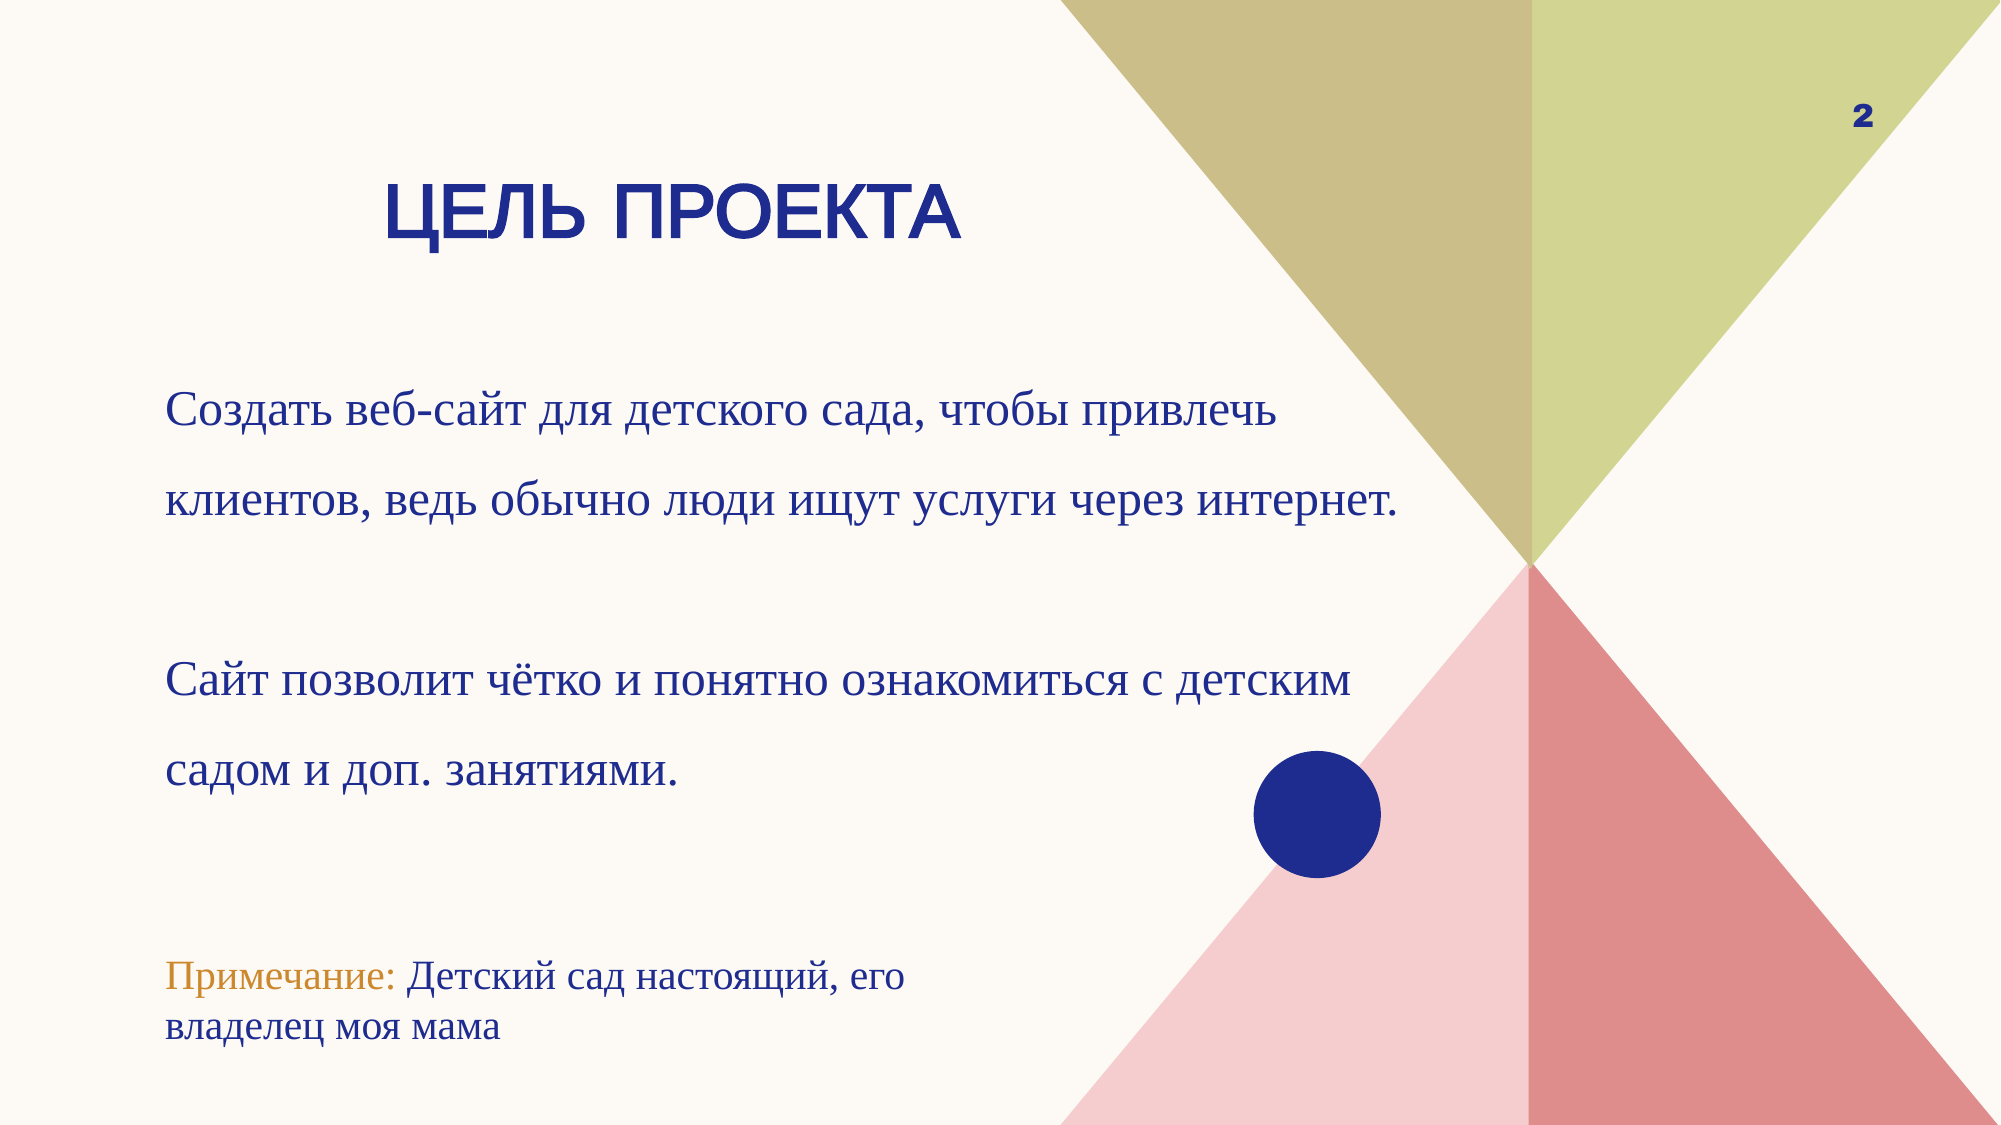

2
# Цель проекта
Создать веб-сайт для детского сада, чтобы привлечь клиентов, ведь обычно люди ищут услуги через интернет.

Сайт позволит чётко и понятно ознакомиться с детским садом и доп. занятиями.
Примечание: Детский сад настоящий, его владелец моя мама